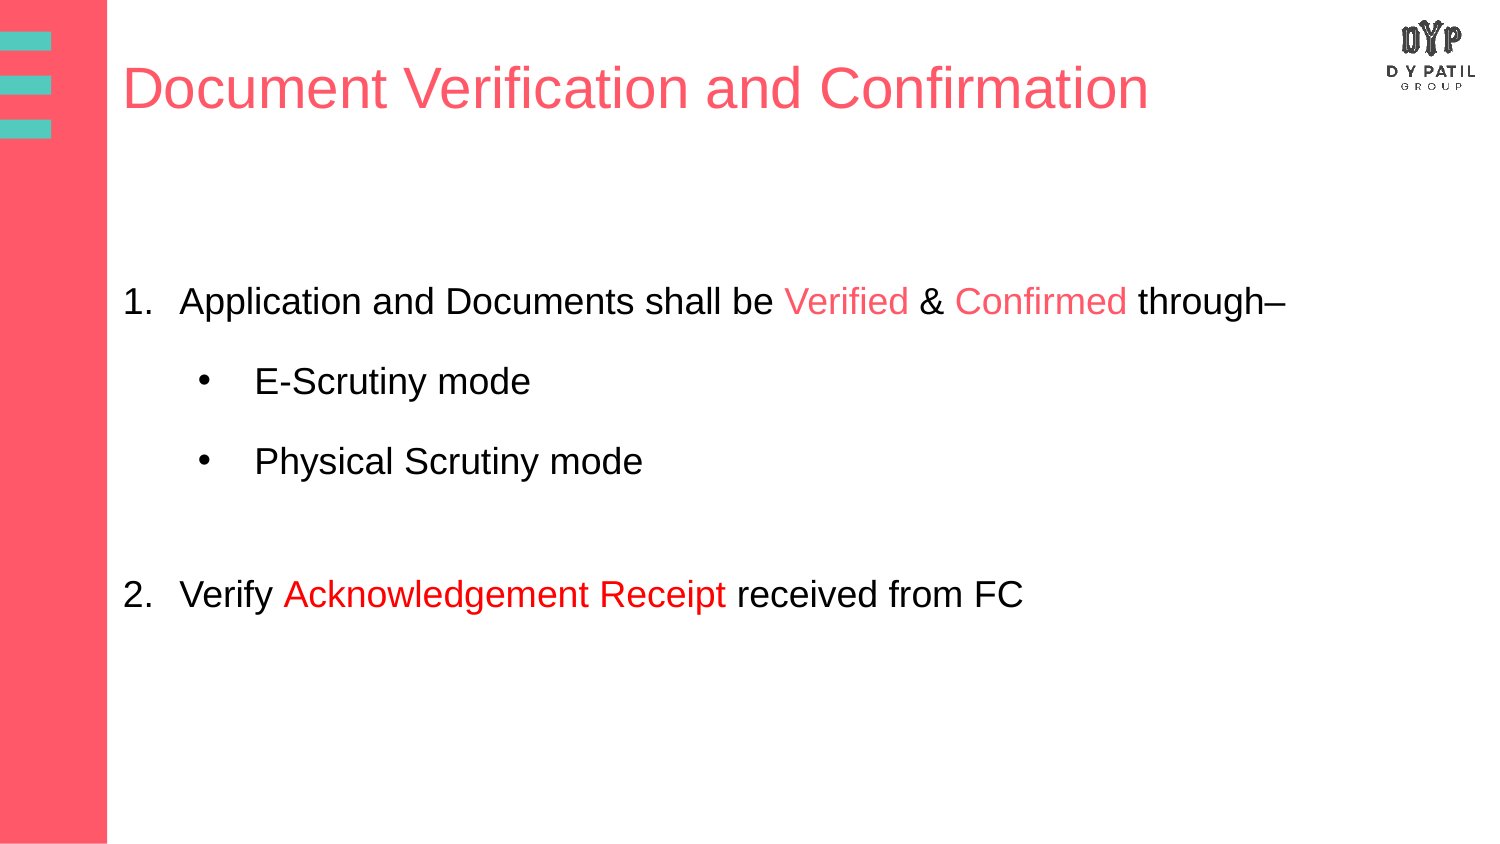

Document Verification and Confirmation
Application and Documents shall be Verified & Confirmed through–
E-Scrutiny mode
Physical Scrutiny mode

Verify Acknowledgement Receipt received from FC